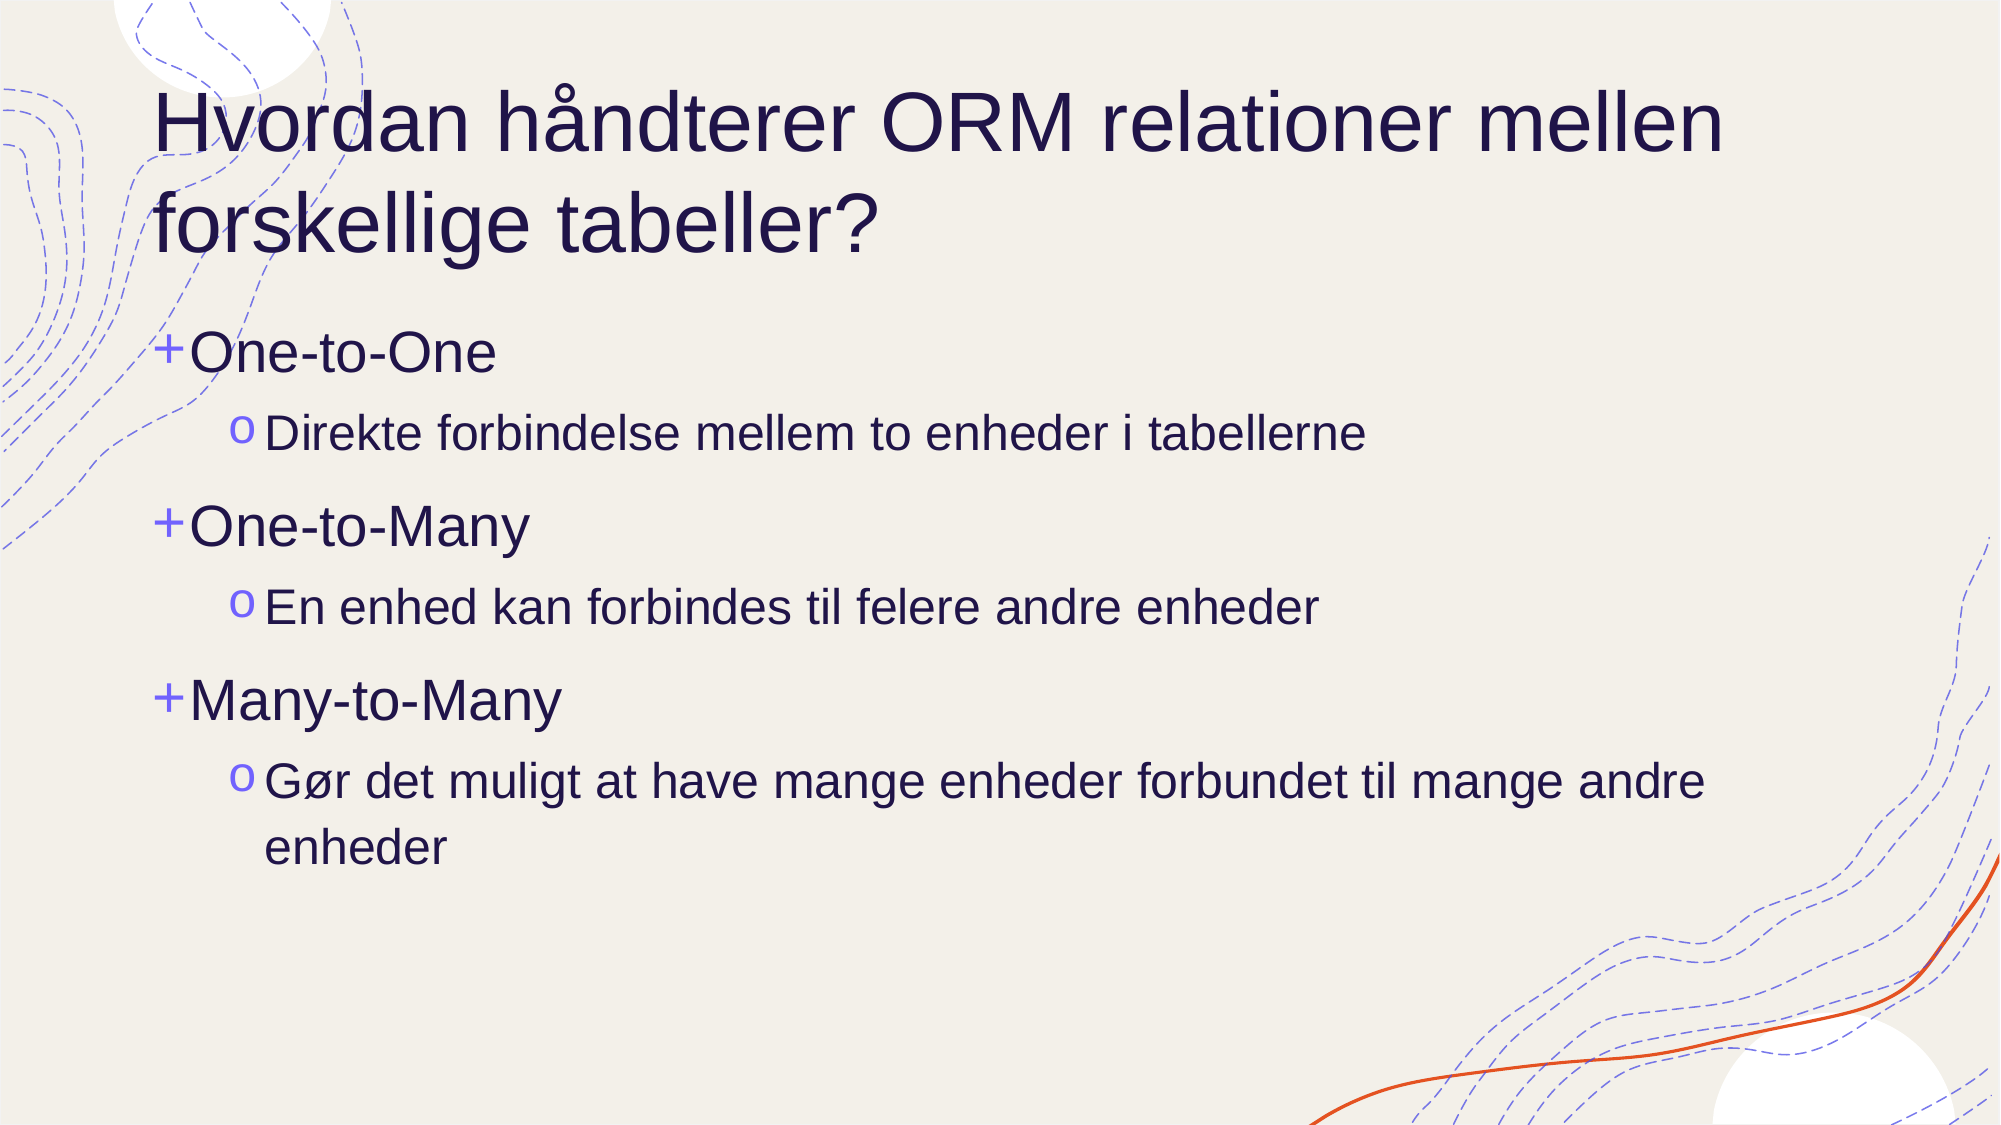

# Hvordan håndterer ORM relationer mellen forskellige tabeller?
One-to-One
Direkte forbindelse mellem to enheder i tabellerne
One-to-Many
En enhed kan forbindes til felere andre enheder
Many-to-Many
Gør det muligt at have mange enheder forbundet til mange andre      enheder